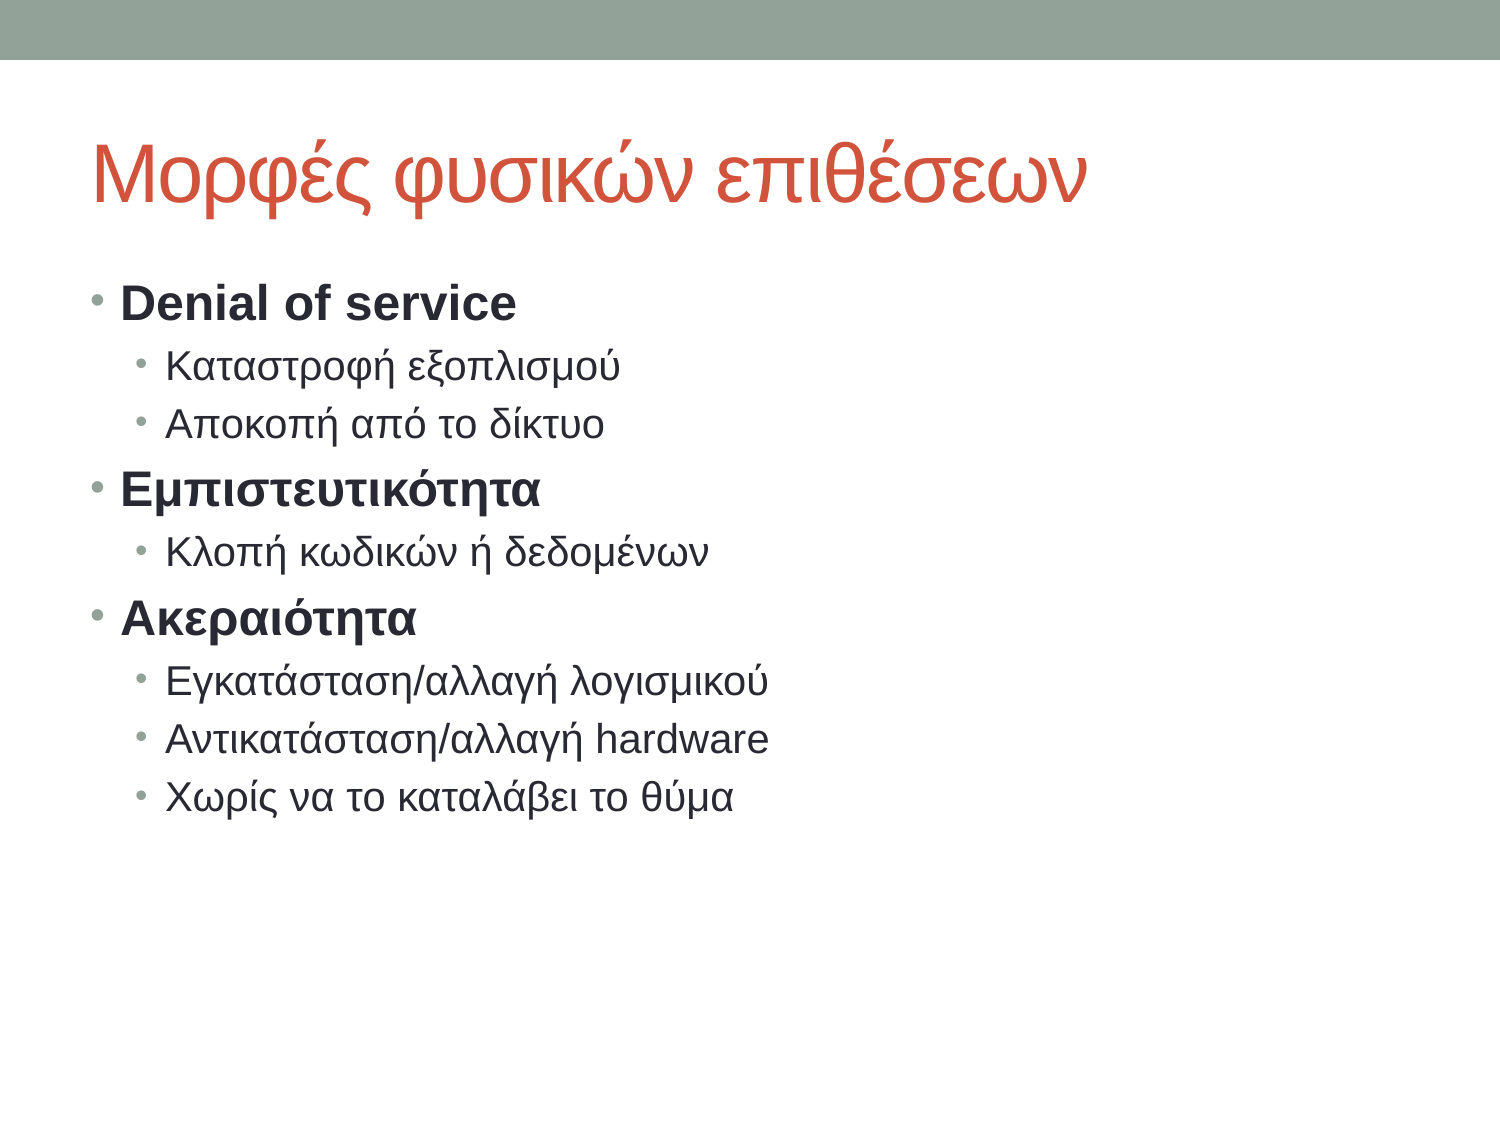

# Μορφές φυσικών επιθέσεων
Denial of service
Καταστροφή εξοπλισμού
Αποκοπή από το δίκτυο
Εμπιστευτικότητα
Κλοπή κωδικών ή δεδομένων
Ακεραιότητα
Εγκατάσταση/αλλαγή λογισμικού
Αντικατάσταση/αλλαγή hardware
Χωρίς να το καταλάβει το θύμα